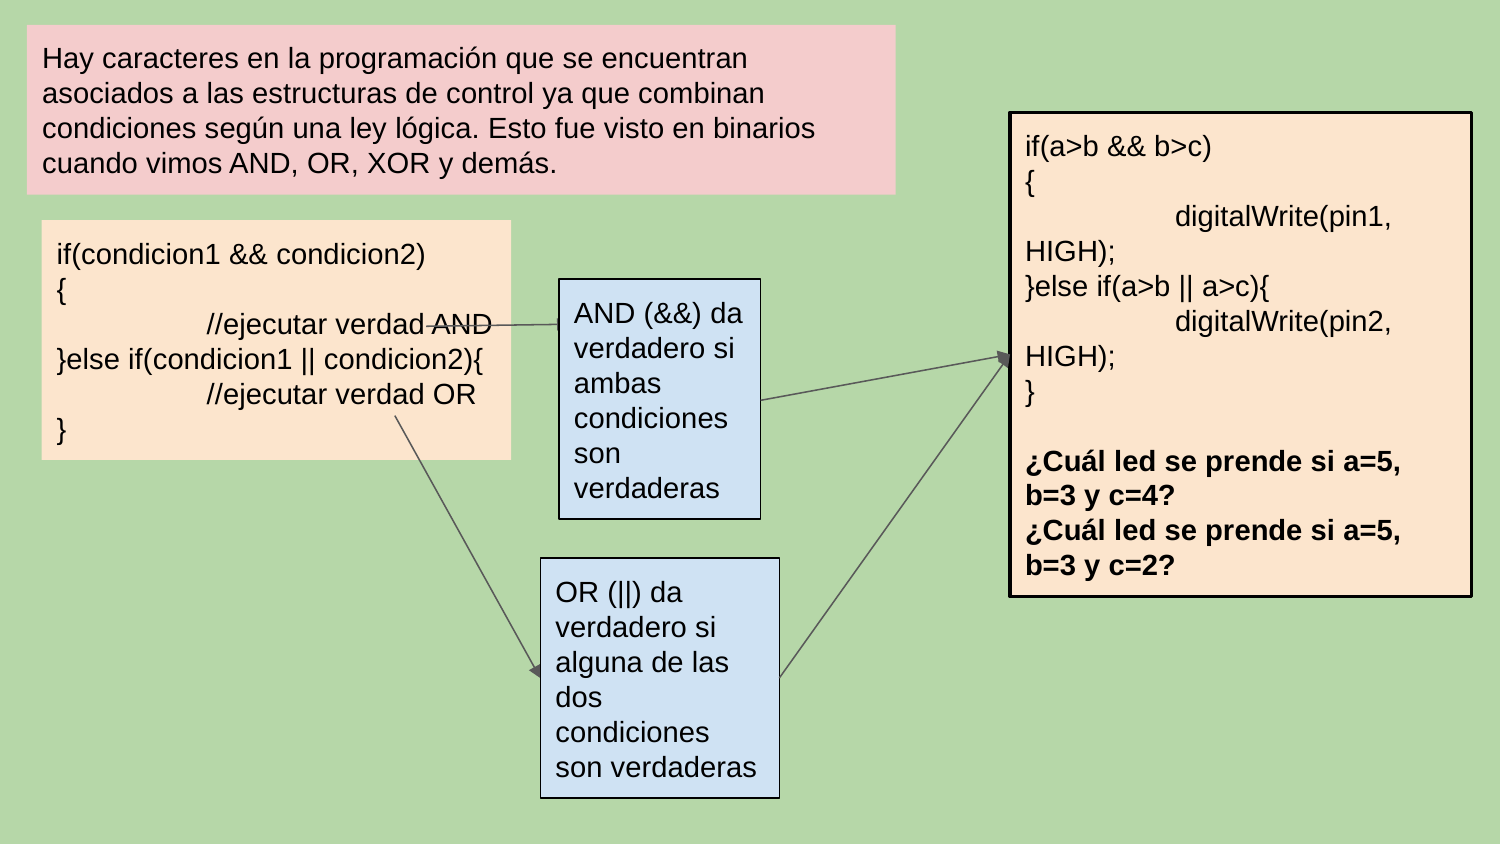

Hay caracteres en la programación que se encuentran asociados a las estructuras de control ya que combinan condiciones según una ley lógica. Esto fue visto en binarios cuando vimos AND, OR, XOR y demás.
if(a>b && b>c)
{
	digitalWrite(pin1, HIGH);
}else if(a>b || a>c){
	digitalWrite(pin2, HIGH);
}

¿Cuál led se prende si a=5, b=3 y c=4?
¿Cuál led se prende si a=5, b=3 y c=2?
if(condicion1 && condicion2)
{
	//ejecutar verdad AND
}else if(condicion1 || condicion2){
	//ejecutar verdad OR
}
AND (&&) da verdadero si ambas condiciones son verdaderas
OR (||) da verdadero si alguna de las dos condiciones son verdaderas